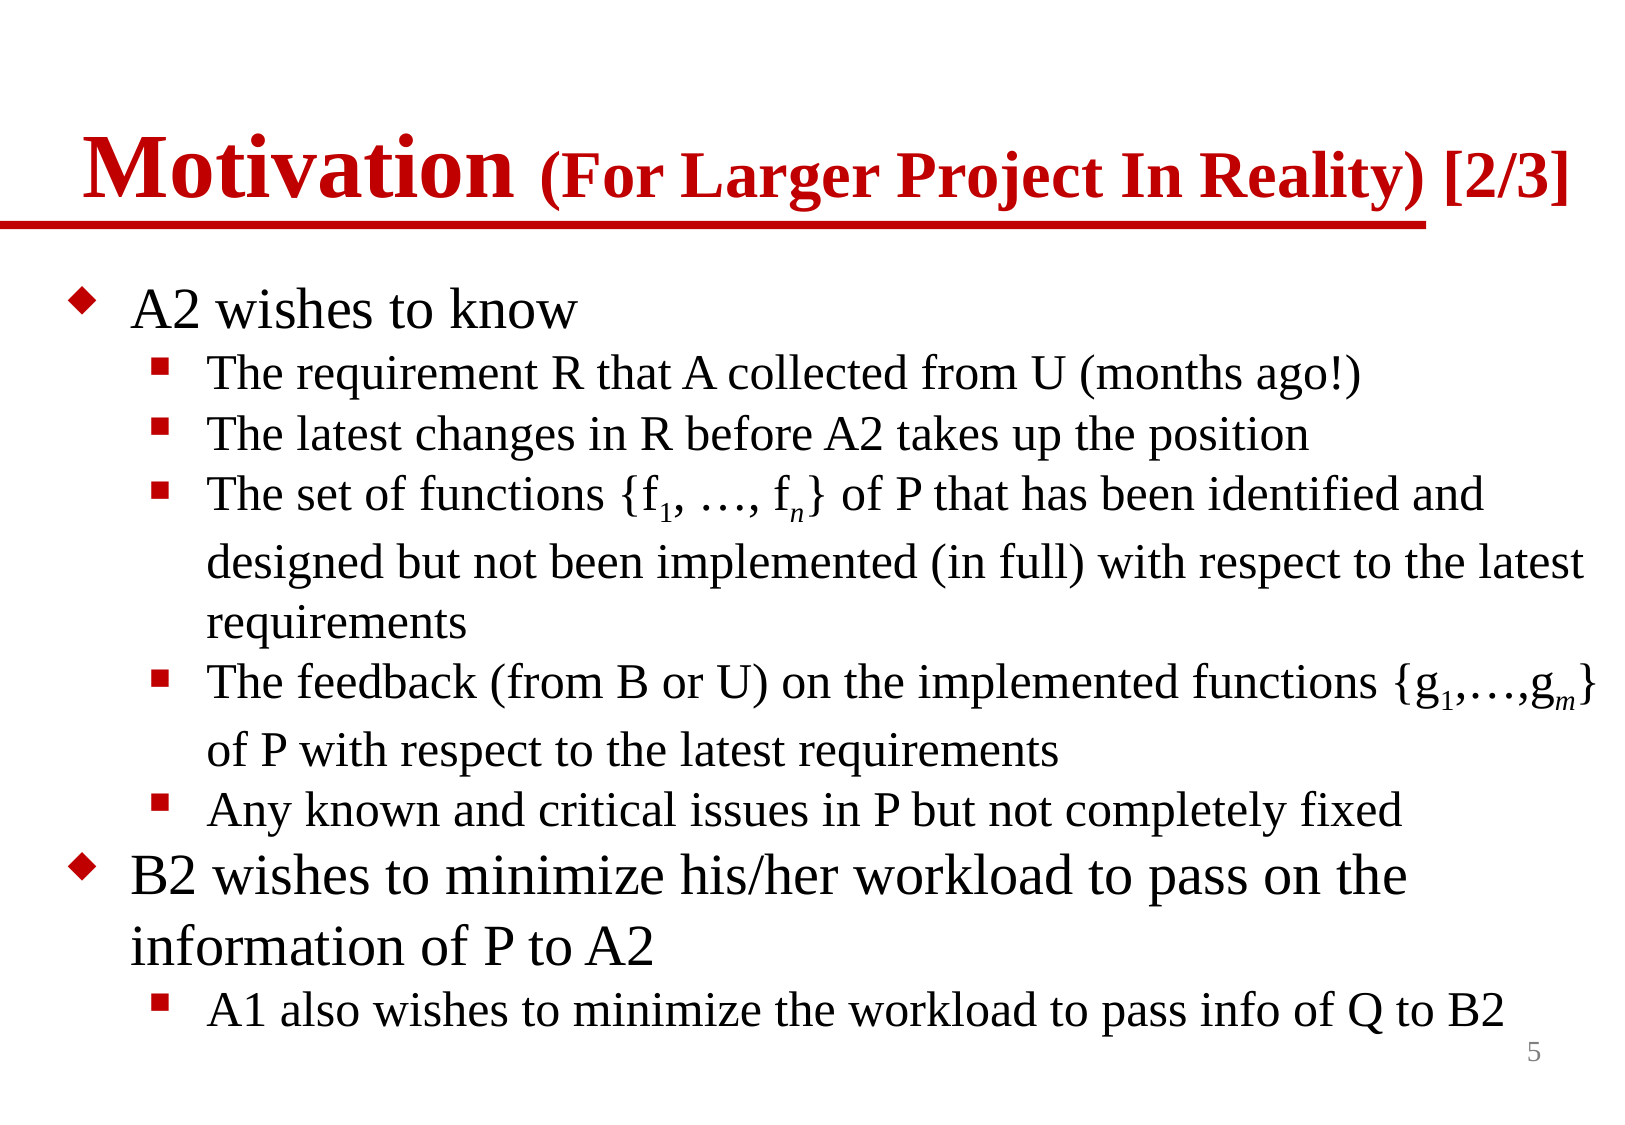

# Motivation (For Larger Project In Reality) [2/3]
A2 wishes to know
The requirement R that A collected from U (months ago!)
The latest changes in R before A2 takes up the position
The set of functions {f1, …, fn} of P that has been identified and designed but not been implemented (in full) with respect to the latest requirements
The feedback (from B or U) on the implemented functions {g1,…,gm} of P with respect to the latest requirements
Any known and critical issues in P but not completely fixed
B2 wishes to minimize his/her workload to pass on the information of P to A2
A1 also wishes to minimize the workload to pass info of Q to B2

5